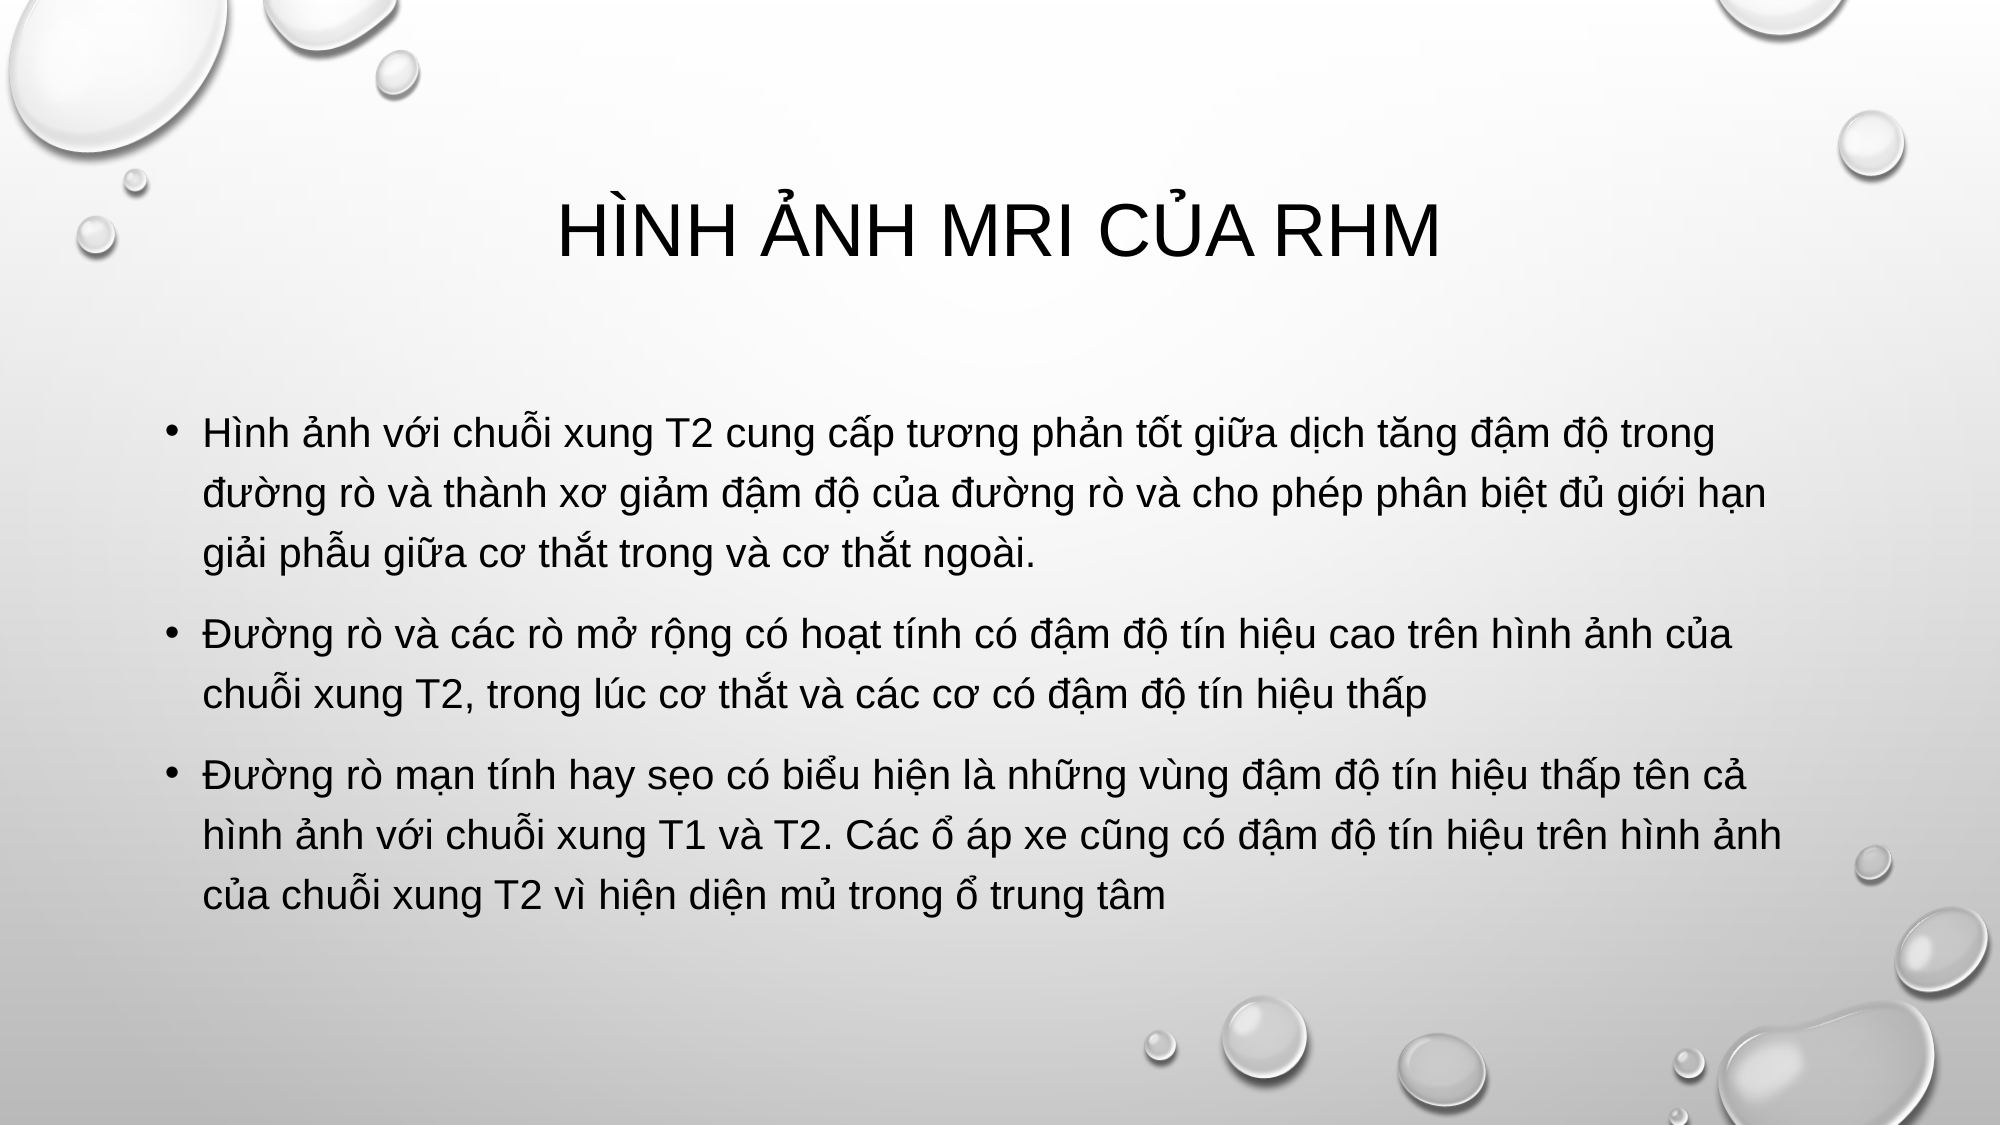

# Hình ảnh mri của rhm
Hình ảnh với chuỗi xung T2 cung cấp tương phản tốt giữa dịch tăng đậm độ trong đường rò và thành xơ giảm đậm độ của đường rò và cho phép phân biệt đủ giới hạn giải phẫu giữa cơ thắt trong và cơ thắt ngoài.
Đường rò và các rò mở rộng có hoạt tính có đậm độ tín hiệu cao trên hình ảnh của chuỗi xung T2, trong lúc cơ thắt và các cơ có đậm độ tín hiệu thấp
Đường rò mạn tính hay sẹo có biểu hiện là những vùng đậm độ tín hiệu thấp tên cả hình ảnh với chuỗi xung T1 và T2. Các ổ áp xe cũng có đậm độ tín hiệu trên hình ảnh của chuỗi xung T2 vì hiện diện mủ trong ổ trung tâm